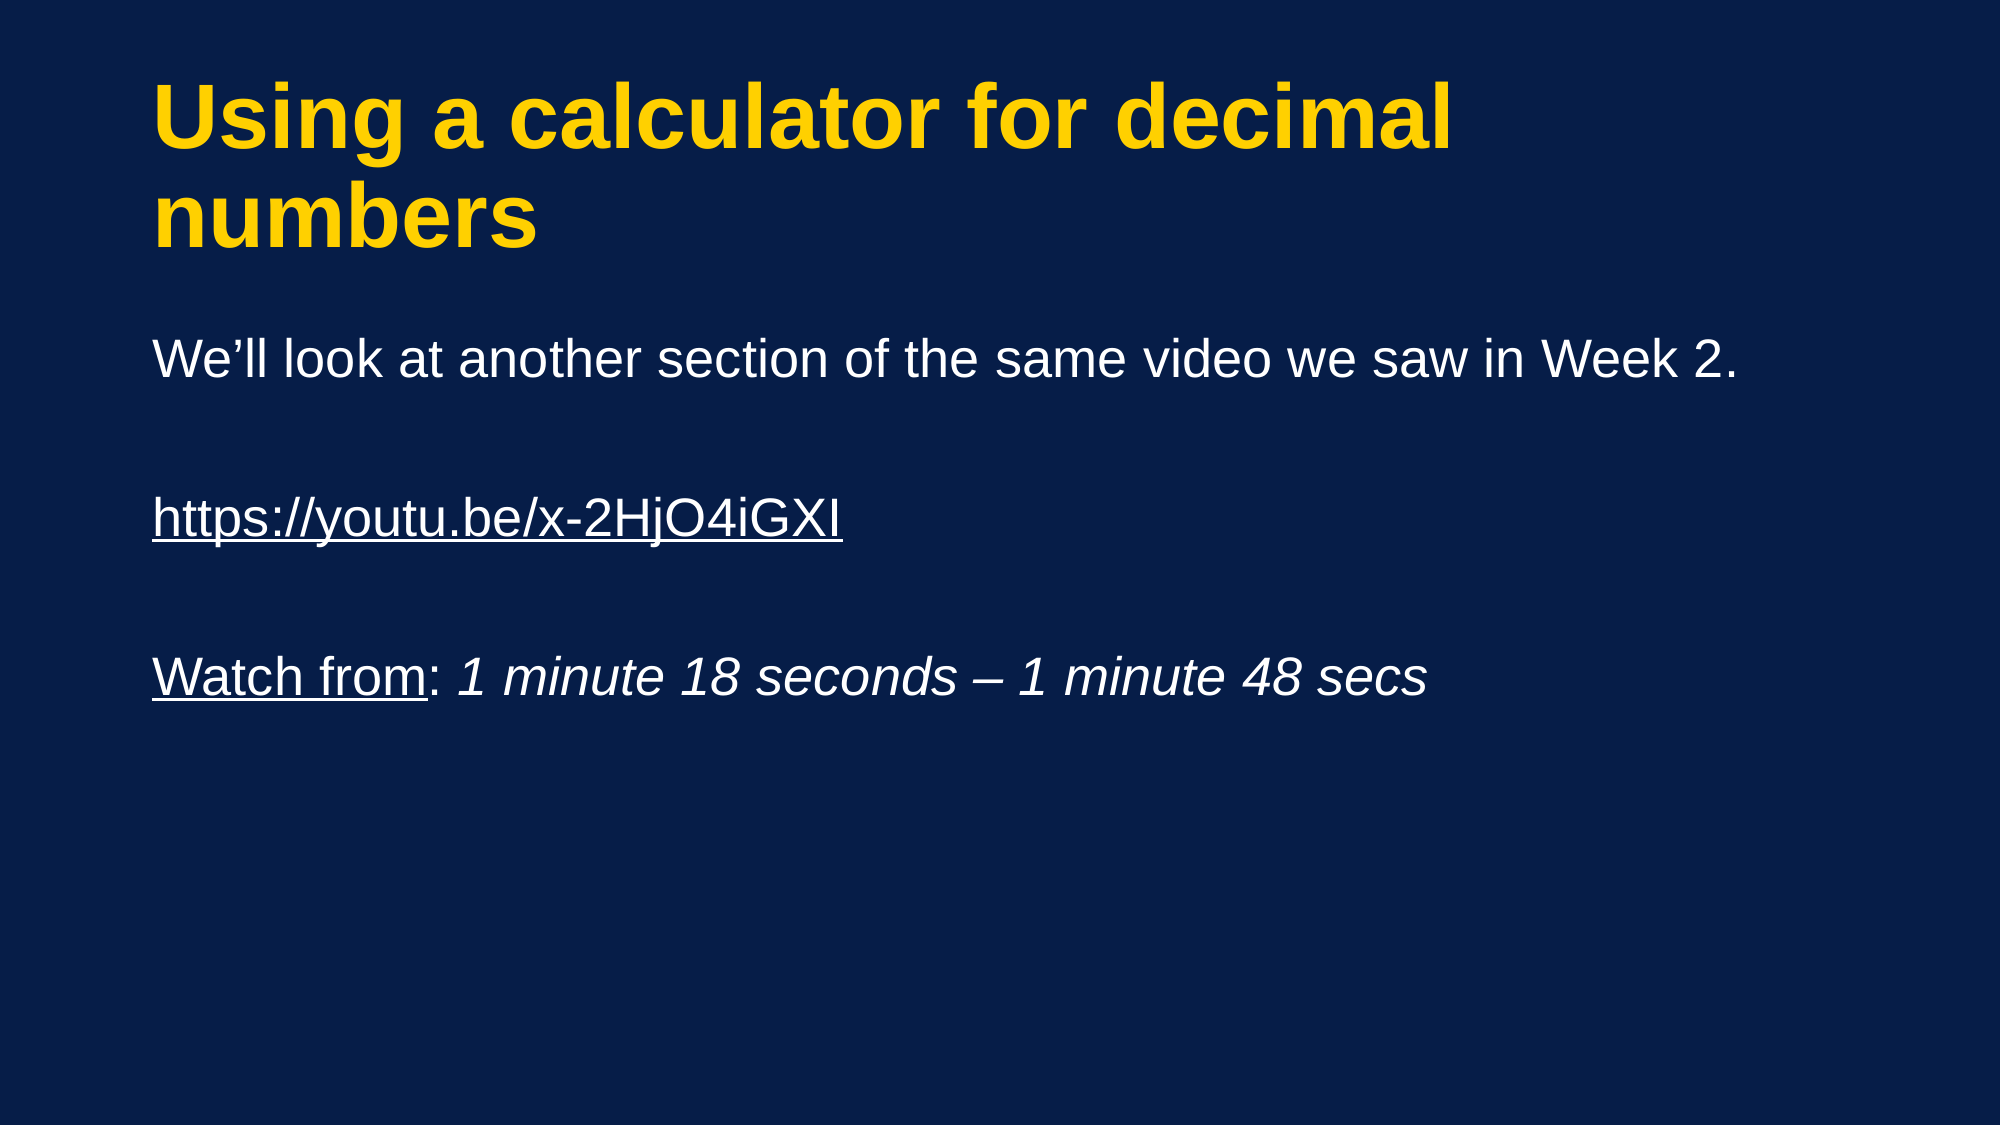

# Using a calculator for decimal numbers
We’ll look at another section of the same video we saw in Week 2.

https://youtu.be/x-2HjO4iGXI

Watch from: 1 minute 18 seconds – 1 minute 48 secs